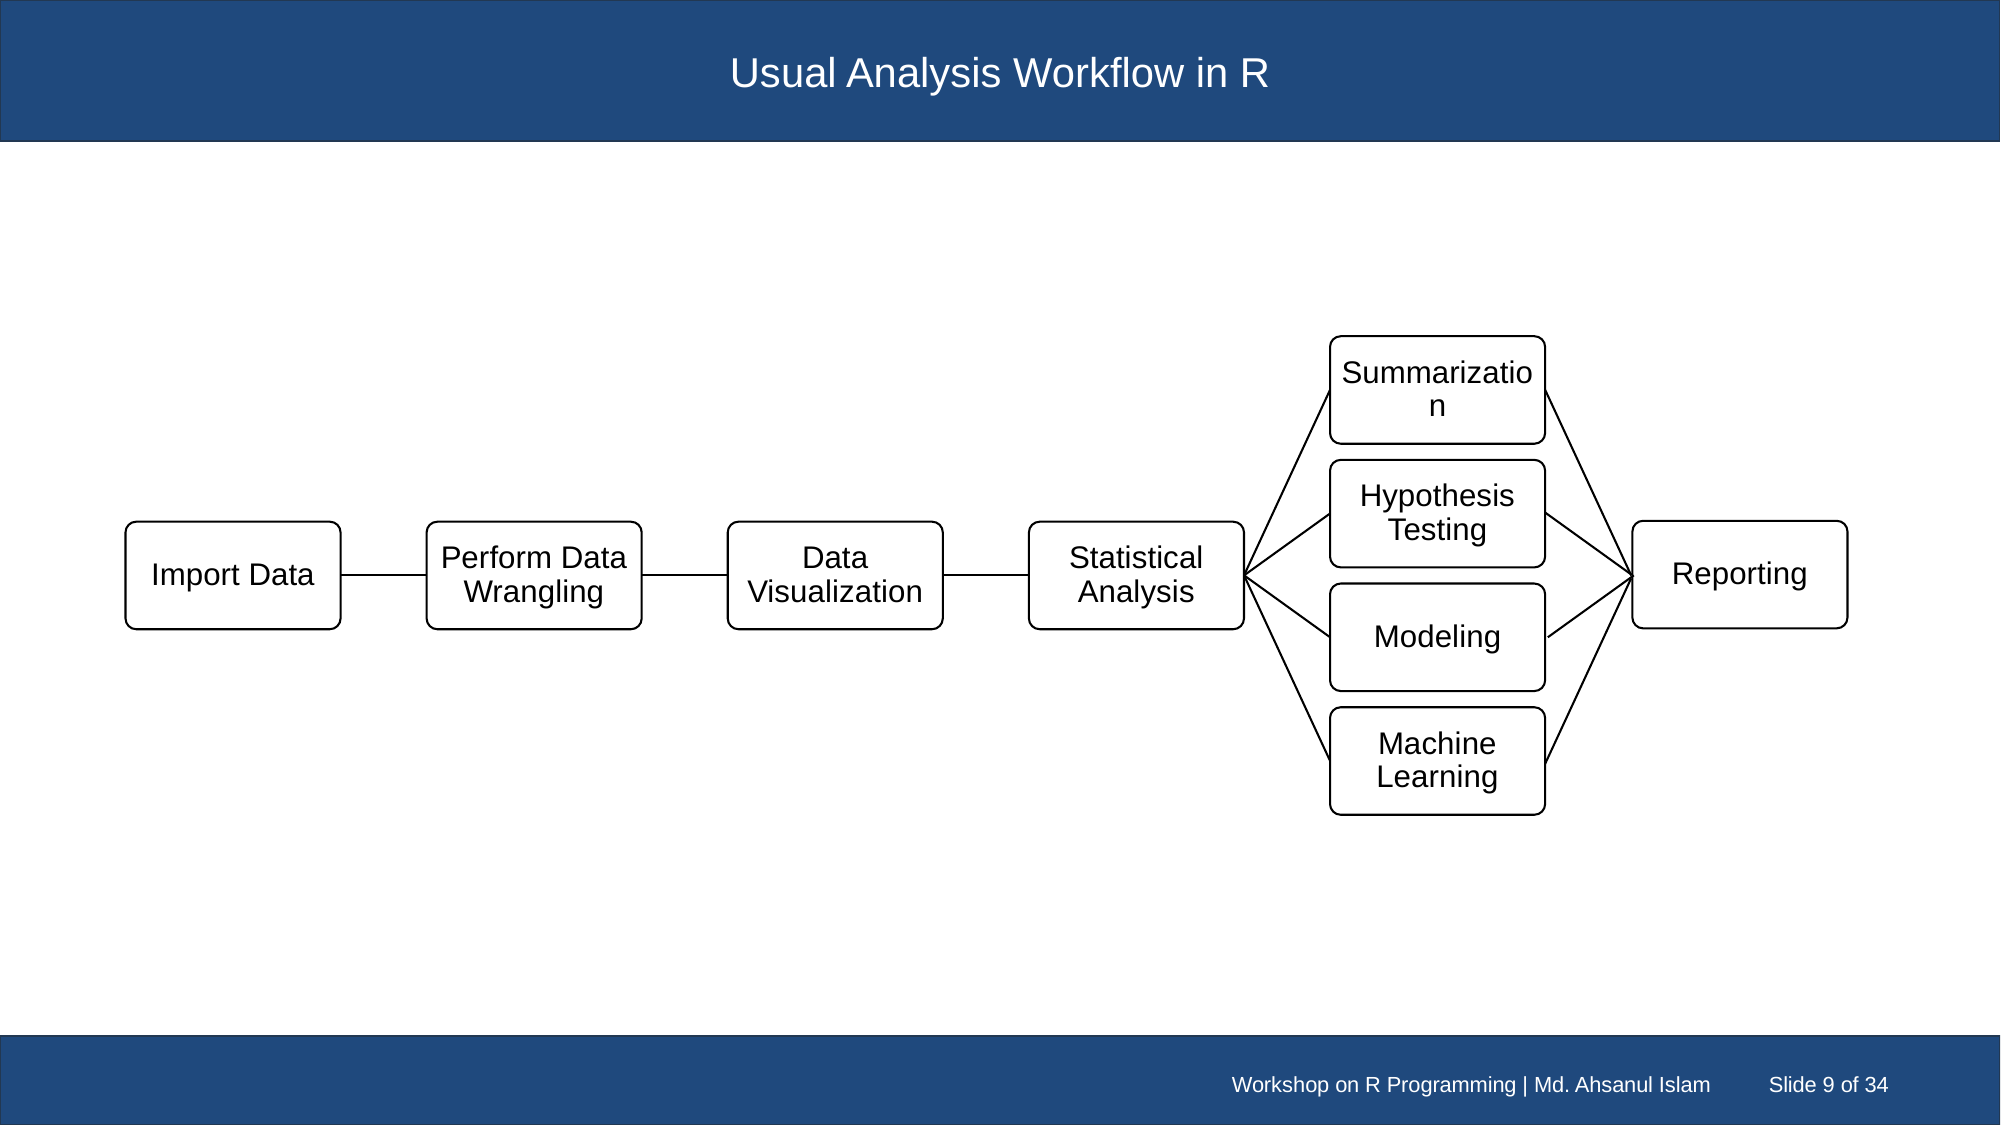

Usual Analysis Workflow in R
Summarization
Hypothesis Testing

Reporting
Import Data
Perform Data Wrangling
Data Visualization
Statistical Analysis

Modeling

Machine Learning
Workshop on R Programming | Md. Ahsanul Islam
Slide 9 of 34